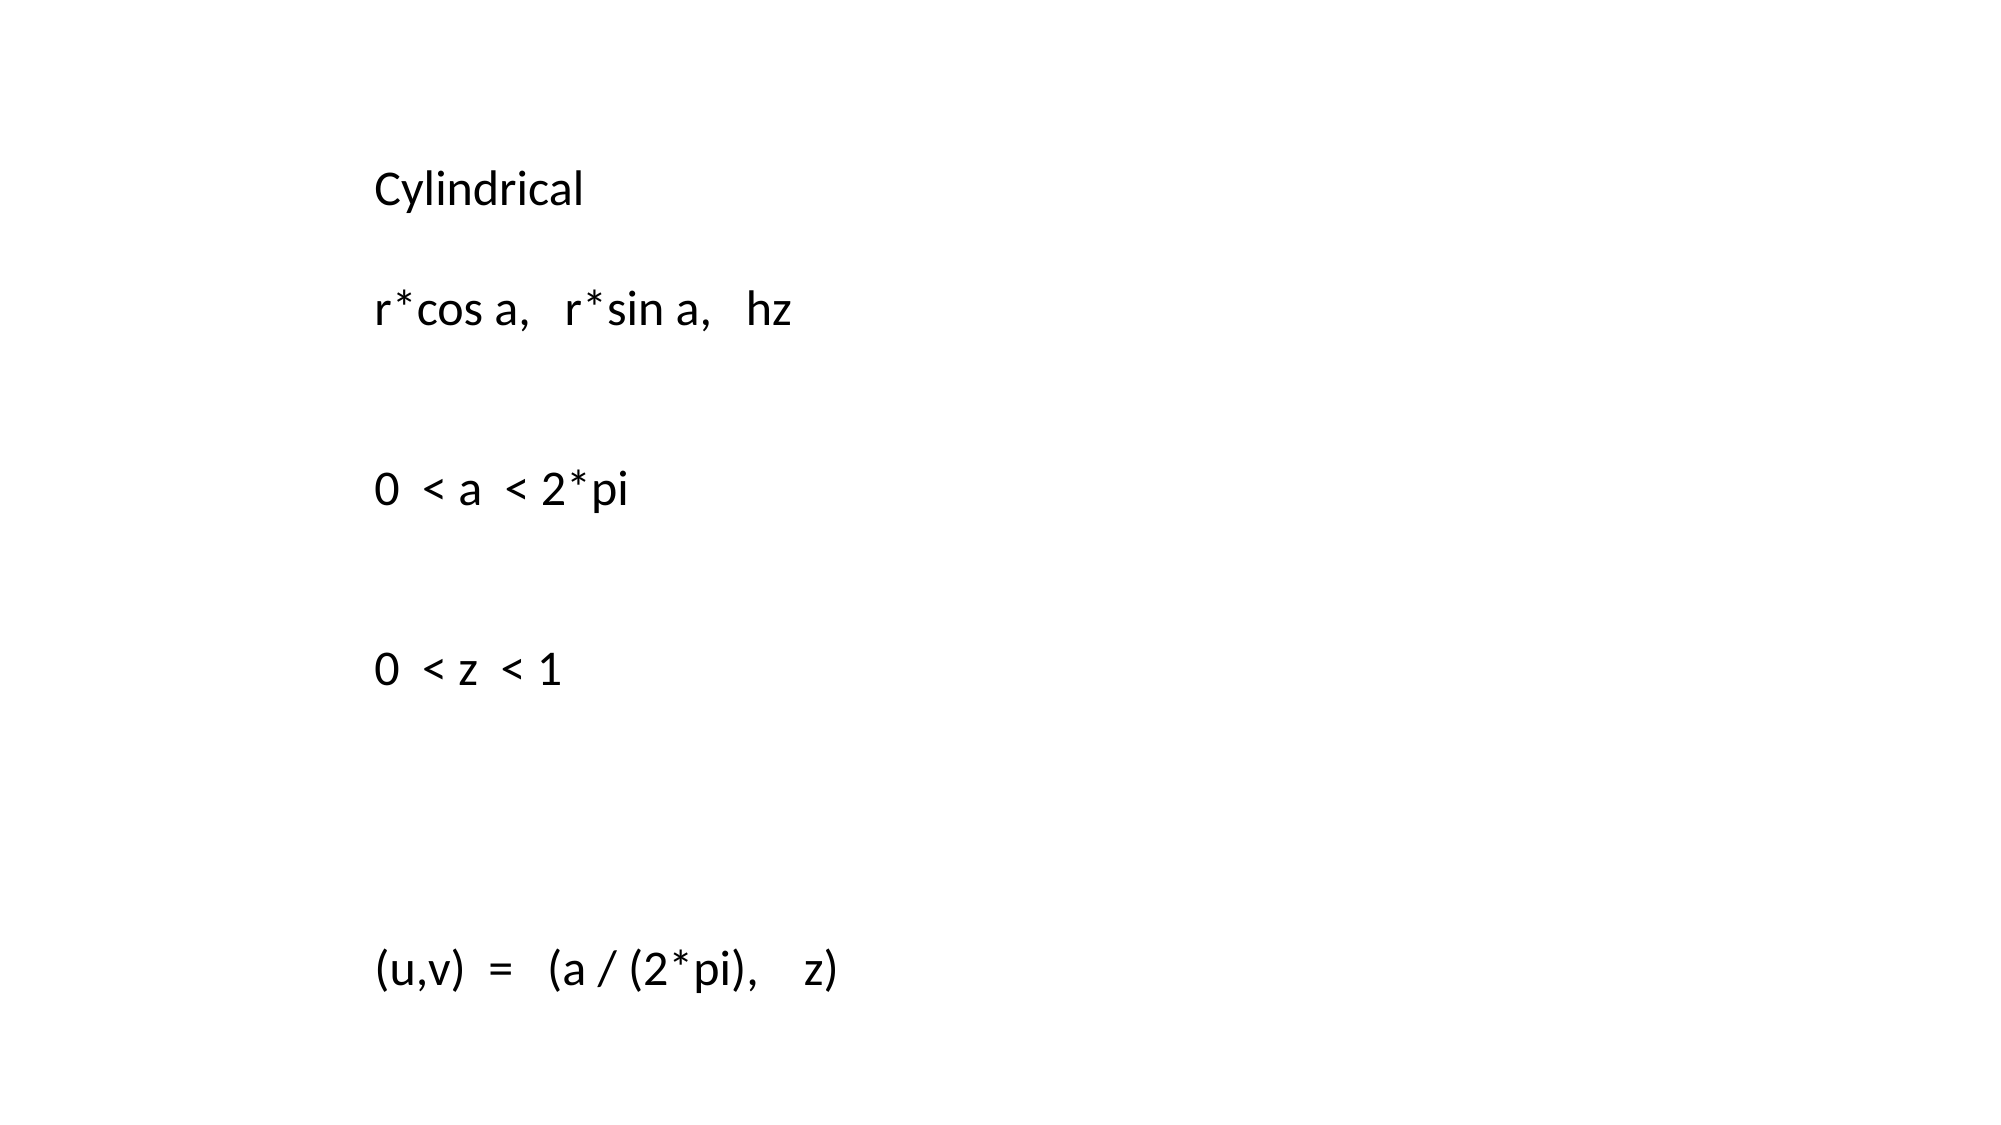

Cylindrical

r*cos a,   r*sin a,   hz

0  < a  < 2*pi

0  < z  < 1

(u,v)  =   (a / (2*pi),    z)